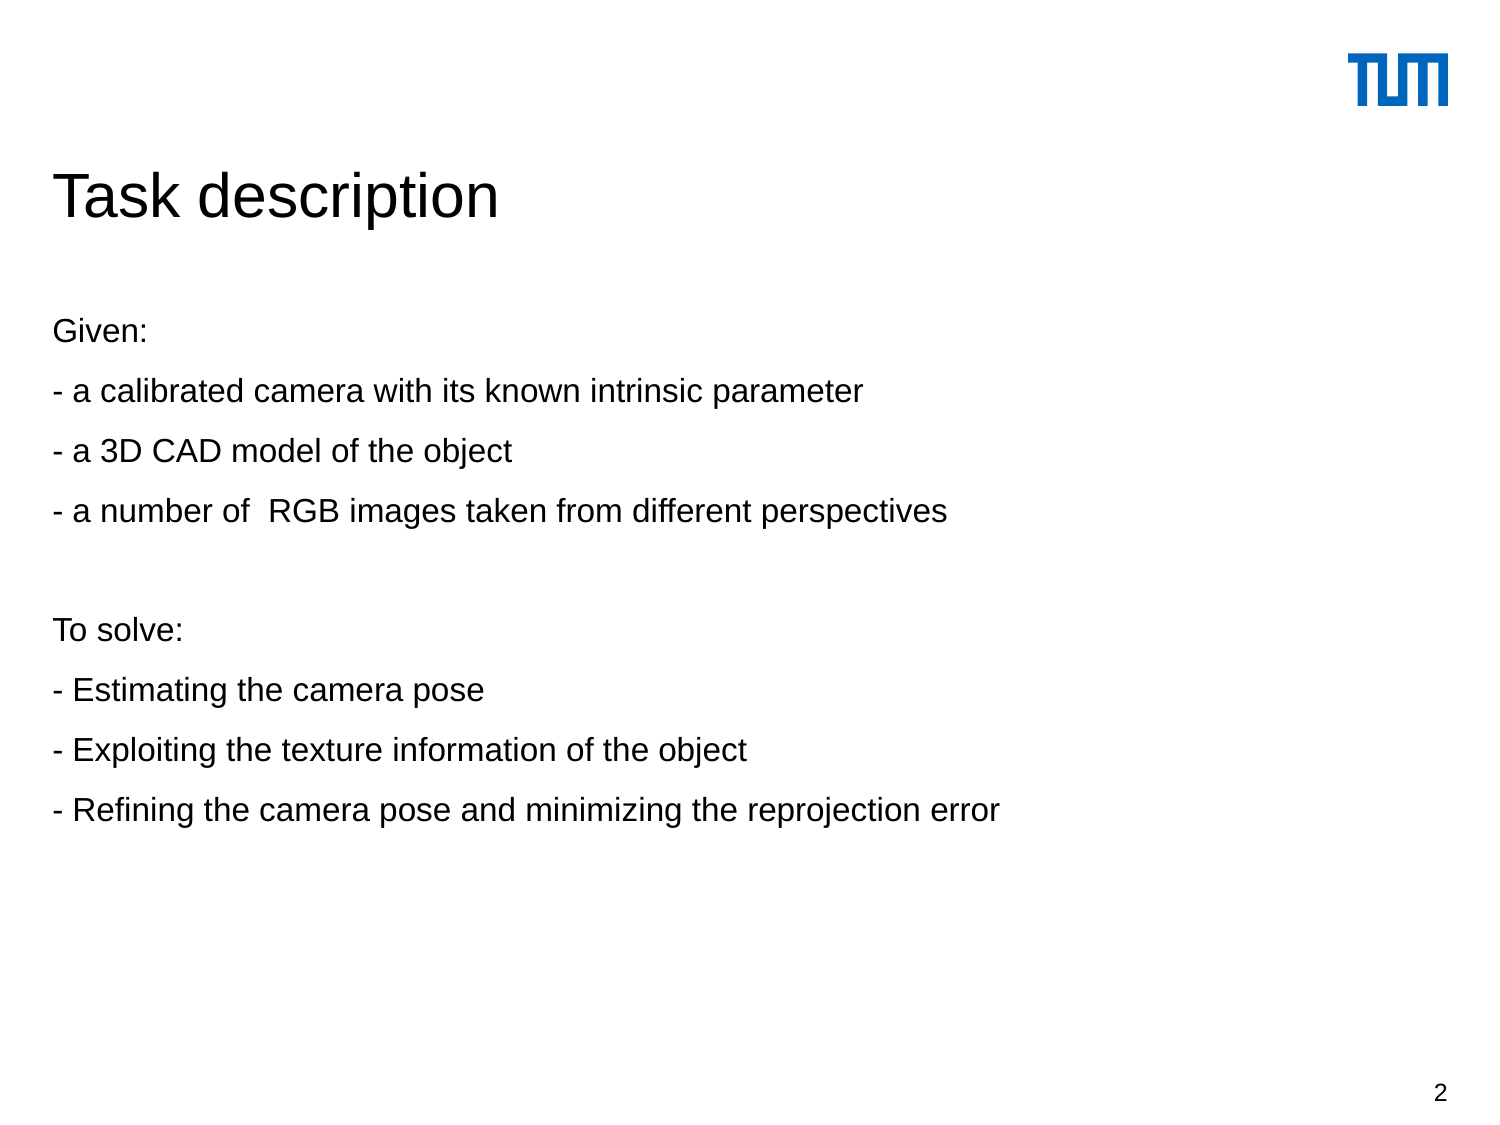

# Task description
Given:
- a calibrated camera with its known intrinsic parameter
- a 3D CAD model of the object
- a number of  RGB images taken from different perspectives

To solve:
- Estimating the camera pose
- Exploiting the texture information of the object
- Refining the camera pose and minimizing the reprojection error
2